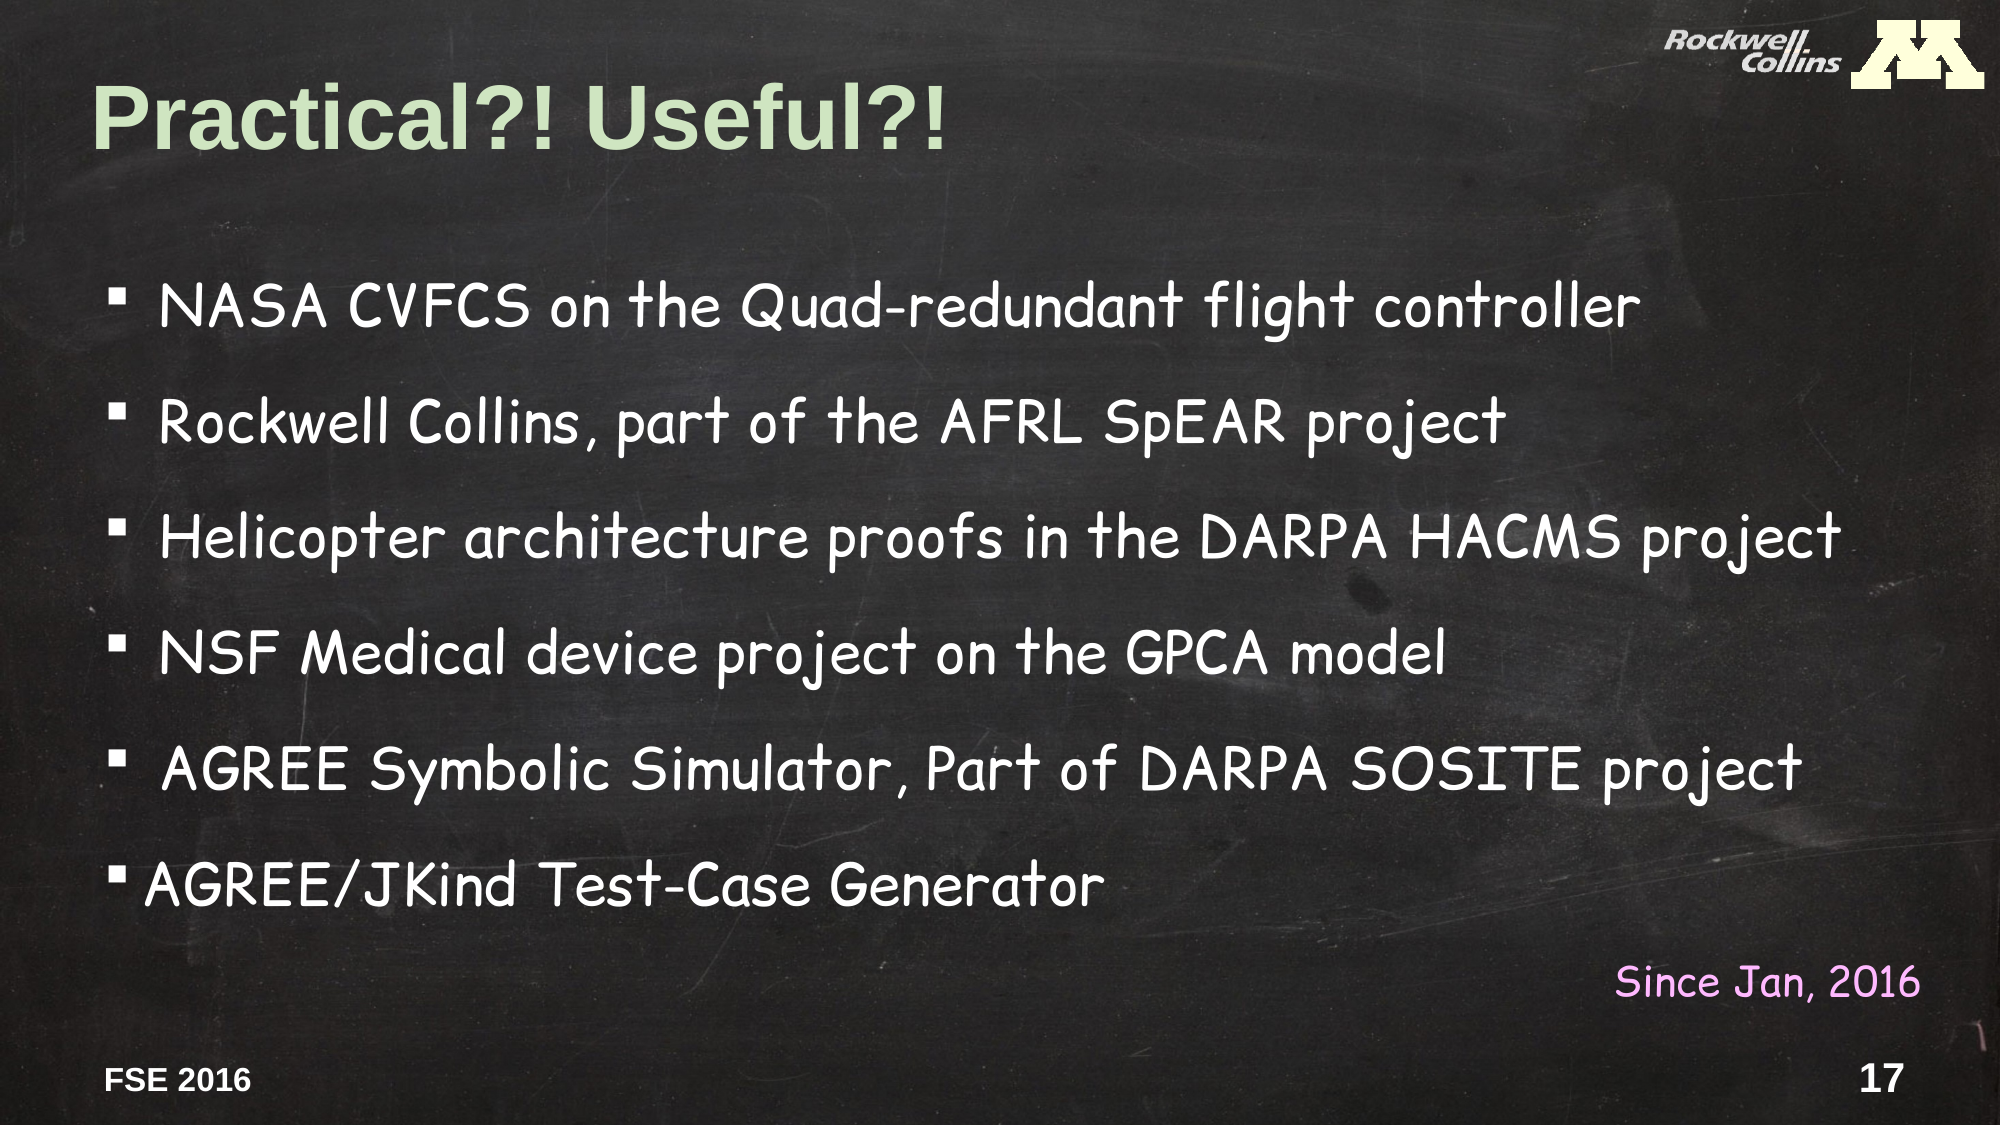

# Practical?! Useful?!
 NASA CVFCS on the Quad-redundant flight controller
 Rockwell Collins, part of the AFRL SpEAR project
 Helicopter architecture proofs in the DARPA HACMS project
 NSF Medical device project on the GPCA model
 AGREE Symbolic Simulator, Part of DARPA SOSITE project
AGREE/JKind Test-Case Generator

Since Jan, 2016
FSE 2016
17